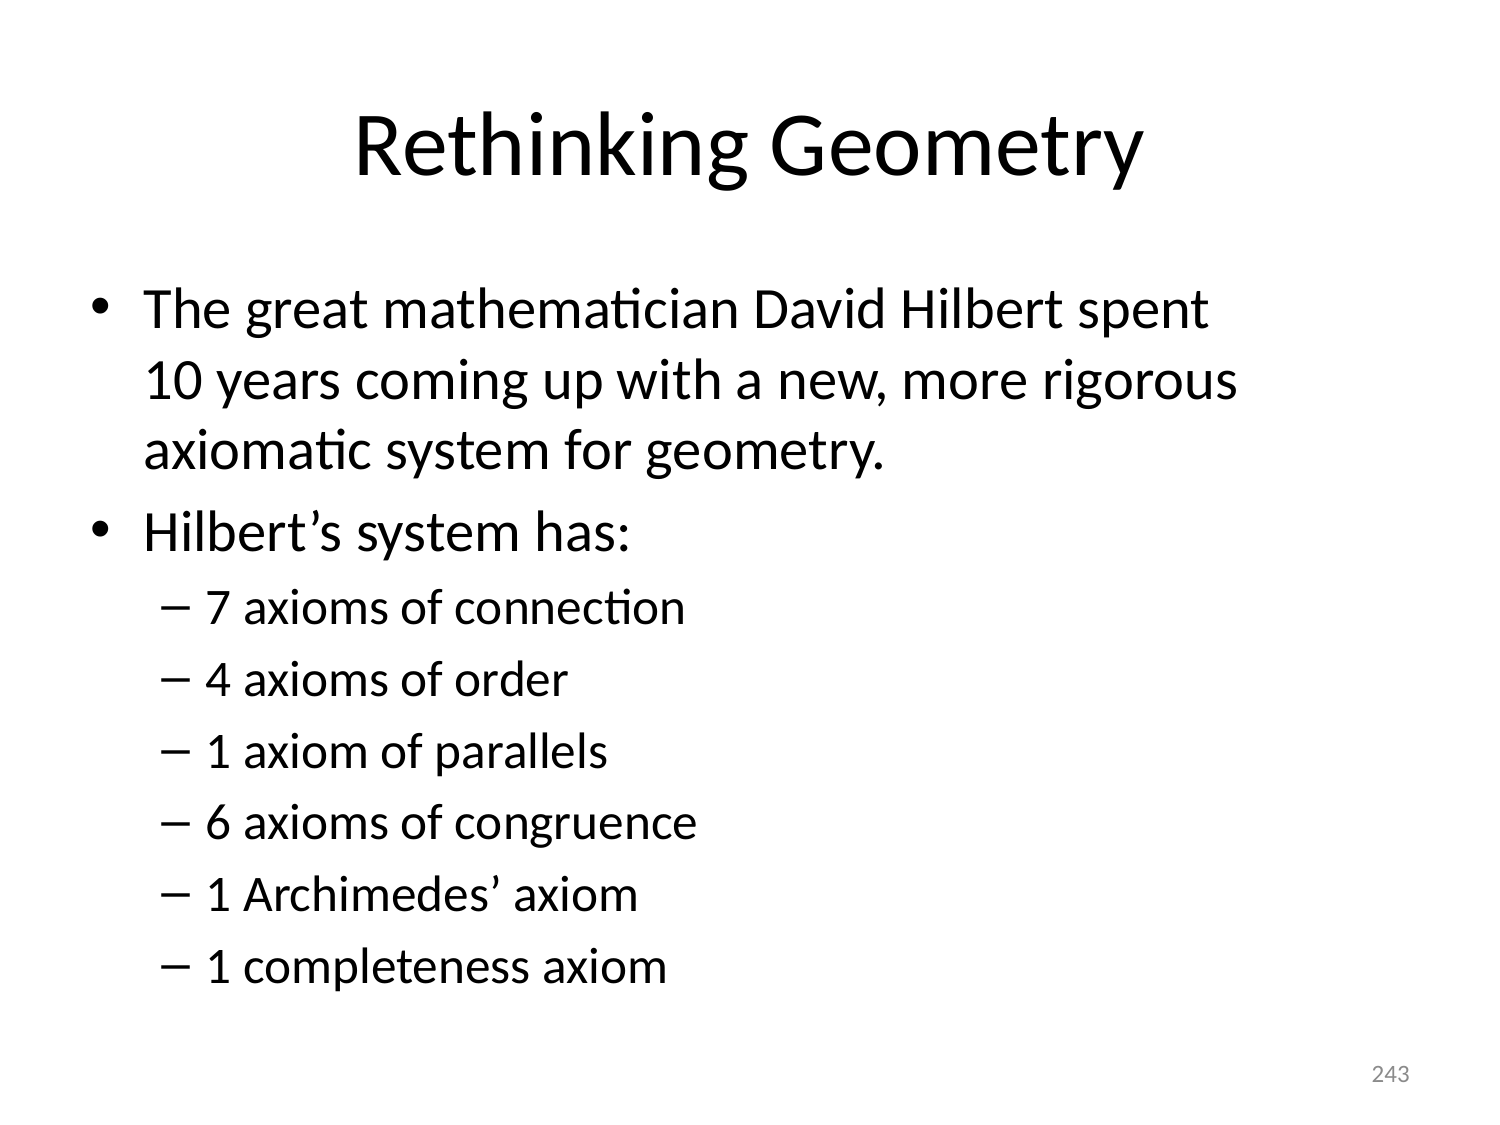

# Rethinking Geometry
The great mathematician David Hilbert spent
10 years coming up with a new, more rigorous axiomatic system for geometry.
Hilbert’s system has:
7 axioms of connection
4 axioms of order
1 axiom of parallels
6 axioms of congruence
1 Archimedes’ axiom
1 completeness axiom
243